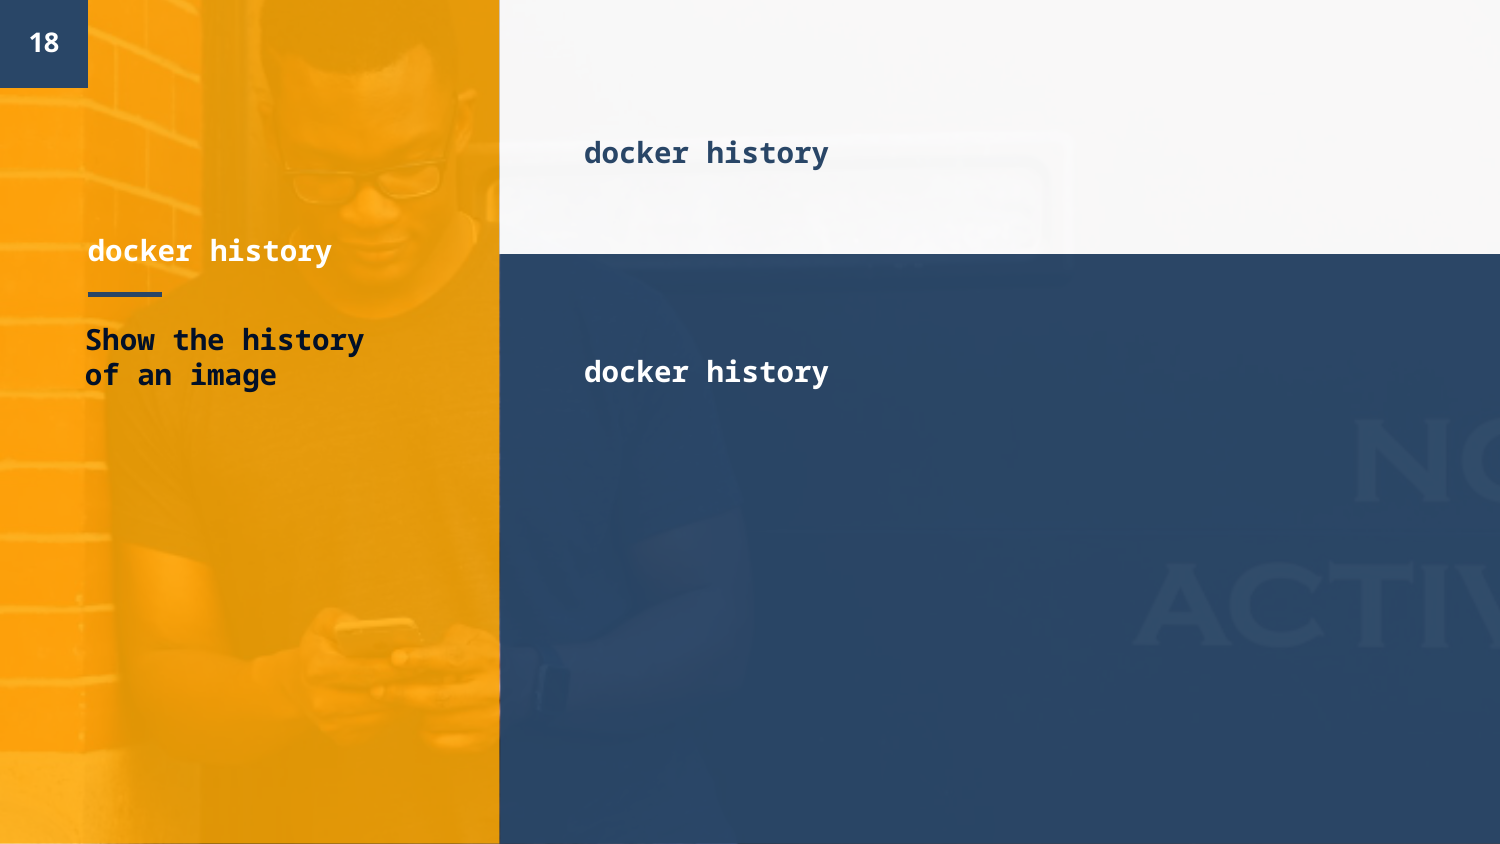

18
docker history
# docker history
docker history
Show the history of an image